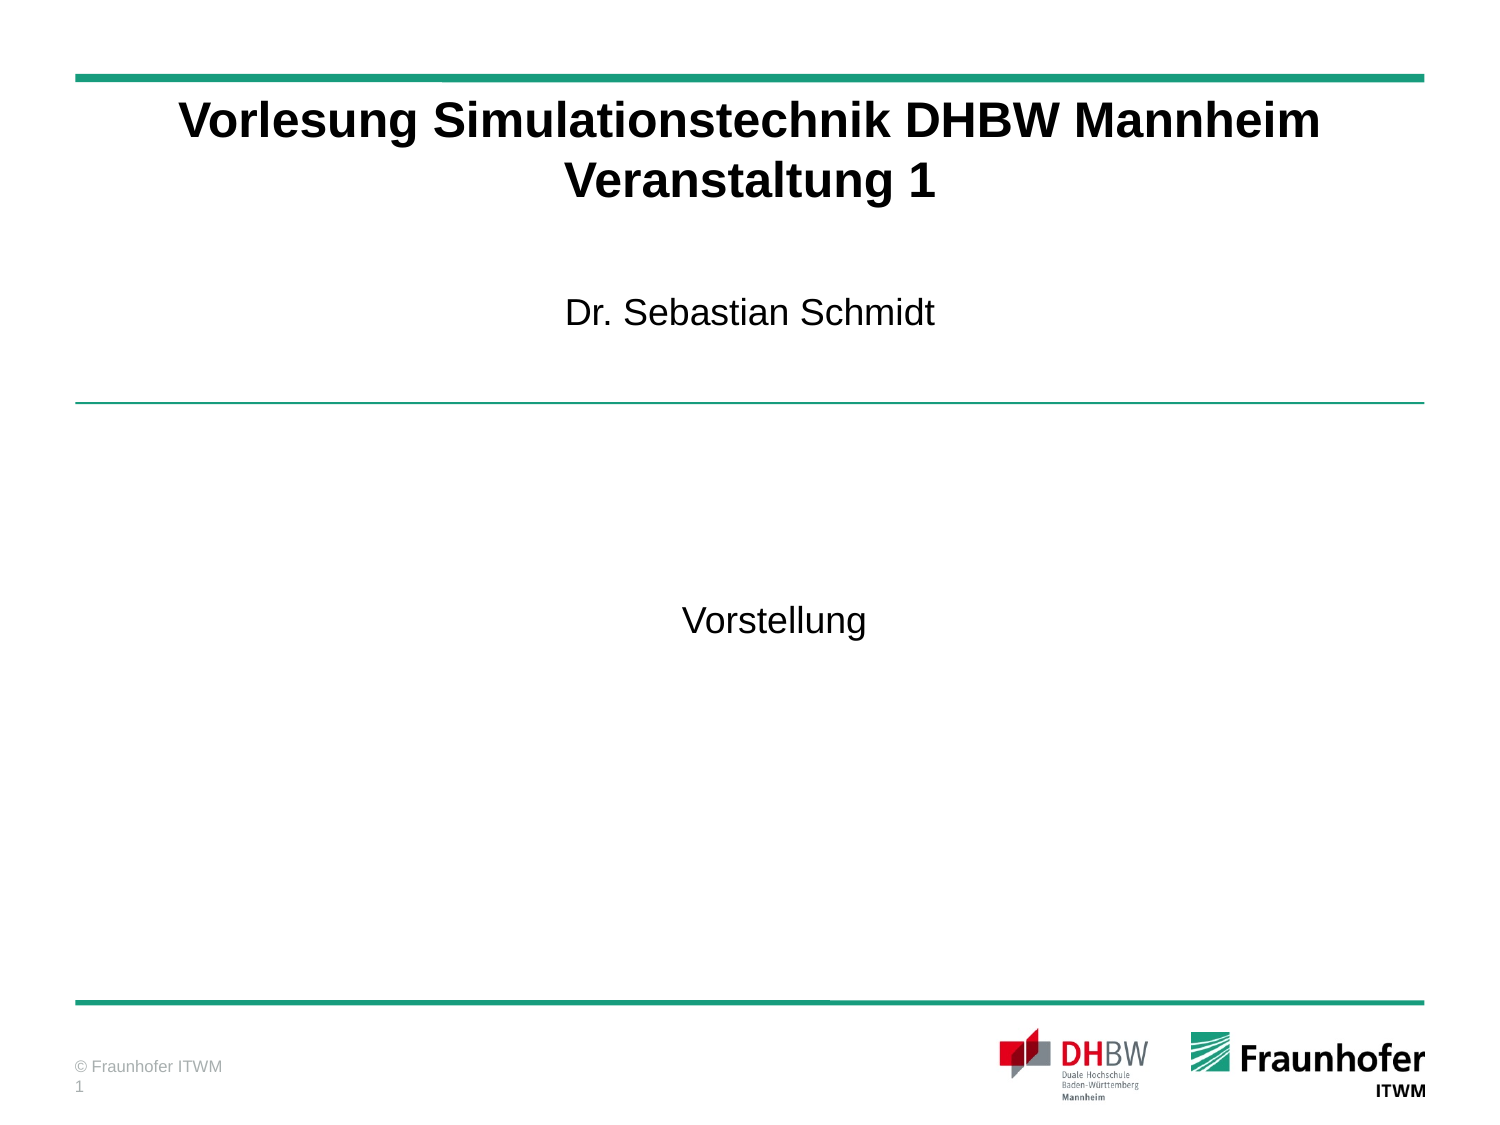

# Vorlesung Simulationstechnik DHBW Mannheim Veranstaltung 1
Dr. Sebastian Schmidt
Vorstellung